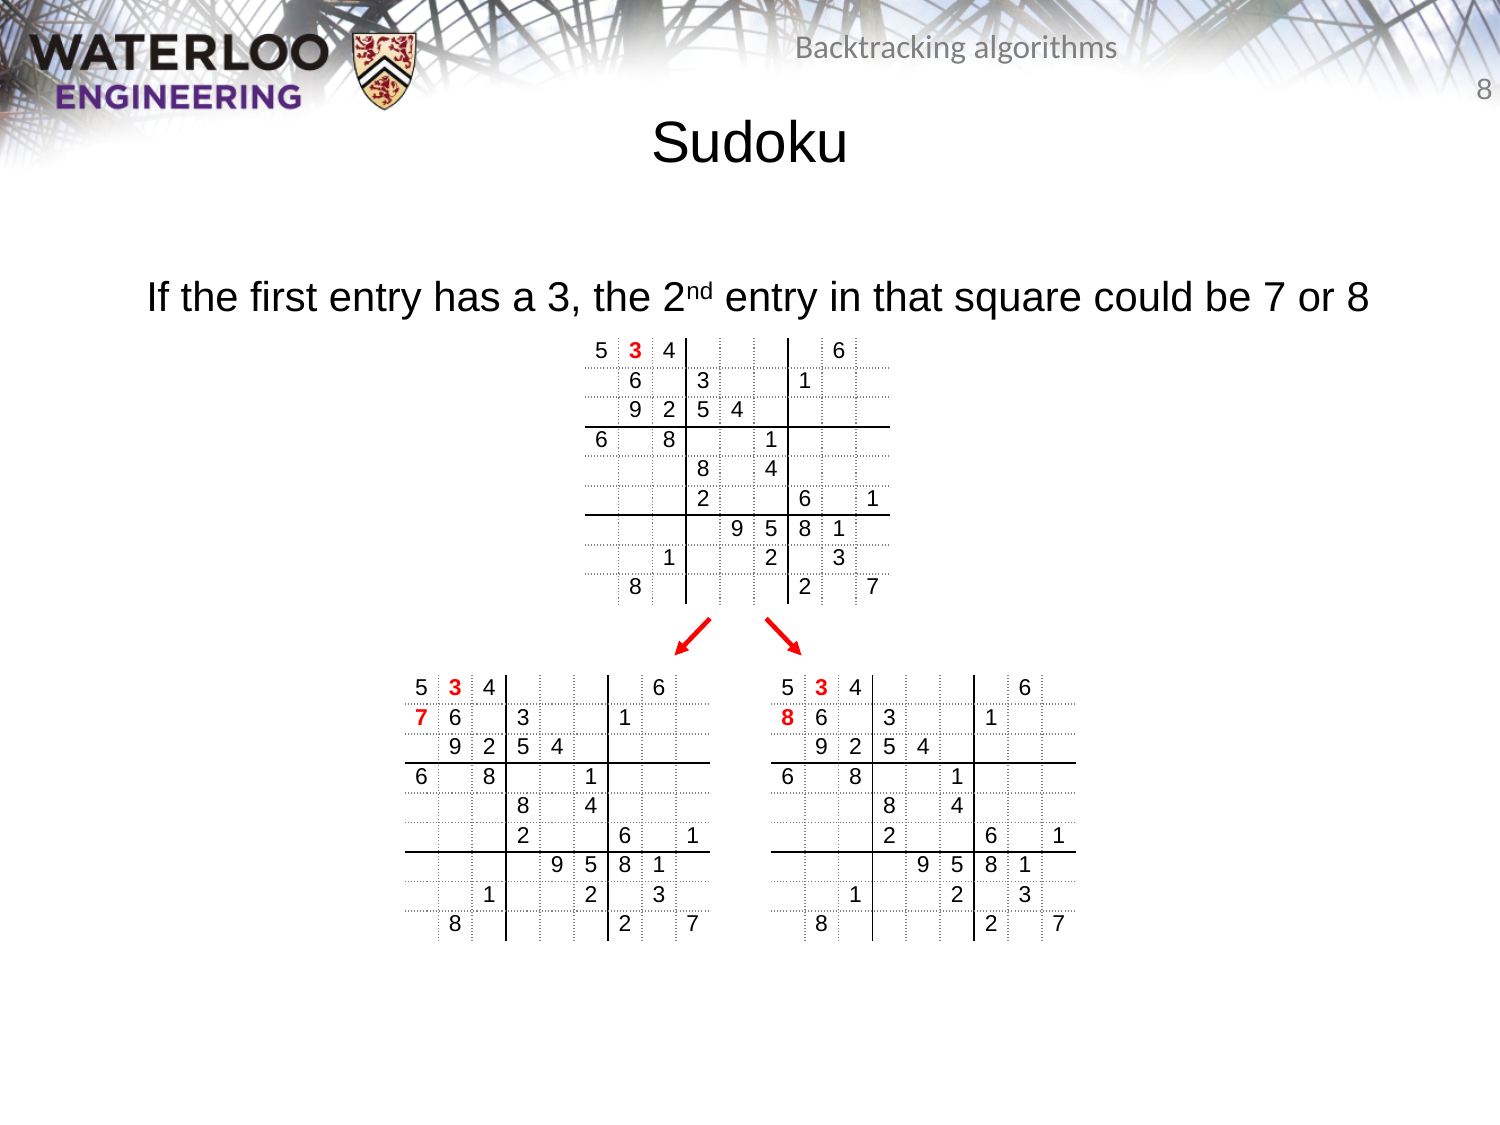

# Sudoku
	If the first entry has a 3, the 2nd entry in that square could be 7 or 8
| 5 | 3 | 4 |  |  |  |  | 6 |  |
| --- | --- | --- | --- | --- | --- | --- | --- | --- |
|  | 6 |  | 3 |  |  | 1 |  |  |
|  | 9 | 2 | 5 | 4 |  |  |  |  |
| 6 |  | 8 |  |  | 1 |  |  |  |
|  |  |  | 8 |  | 4 |  |  |  |
|  |  |  | 2 |  |  | 6 |  | 1 |
|  |  |  |  | 9 | 5 | 8 | 1 |  |
|  |  | 1 |  |  | 2 |  | 3 |  |
|  | 8 |  |  |  |  | 2 |  | 7 |
| 5 | 3 | 4 |  |  |  |  | 6 |  |
| --- | --- | --- | --- | --- | --- | --- | --- | --- |
| 7 | 6 |  | 3 |  |  | 1 |  |  |
|  | 9 | 2 | 5 | 4 |  |  |  |  |
| 6 |  | 8 |  |  | 1 |  |  |  |
|  |  |  | 8 |  | 4 |  |  |  |
|  |  |  | 2 |  |  | 6 |  | 1 |
|  |  |  |  | 9 | 5 | 8 | 1 |  |
|  |  | 1 |  |  | 2 |  | 3 |  |
|  | 8 |  |  |  |  | 2 |  | 7 |
| 5 | 3 | 4 |  |  |  |  | 6 |  |
| --- | --- | --- | --- | --- | --- | --- | --- | --- |
| 8 | 6 |  | 3 |  |  | 1 |  |  |
|  | 9 | 2 | 5 | 4 |  |  |  |  |
| 6 |  | 8 |  |  | 1 |  |  |  |
|  |  |  | 8 |  | 4 |  |  |  |
|  |  |  | 2 |  |  | 6 |  | 1 |
|  |  |  |  | 9 | 5 | 8 | 1 |  |
|  |  | 1 |  |  | 2 |  | 3 |  |
|  | 8 |  |  |  |  | 2 |  | 7 |